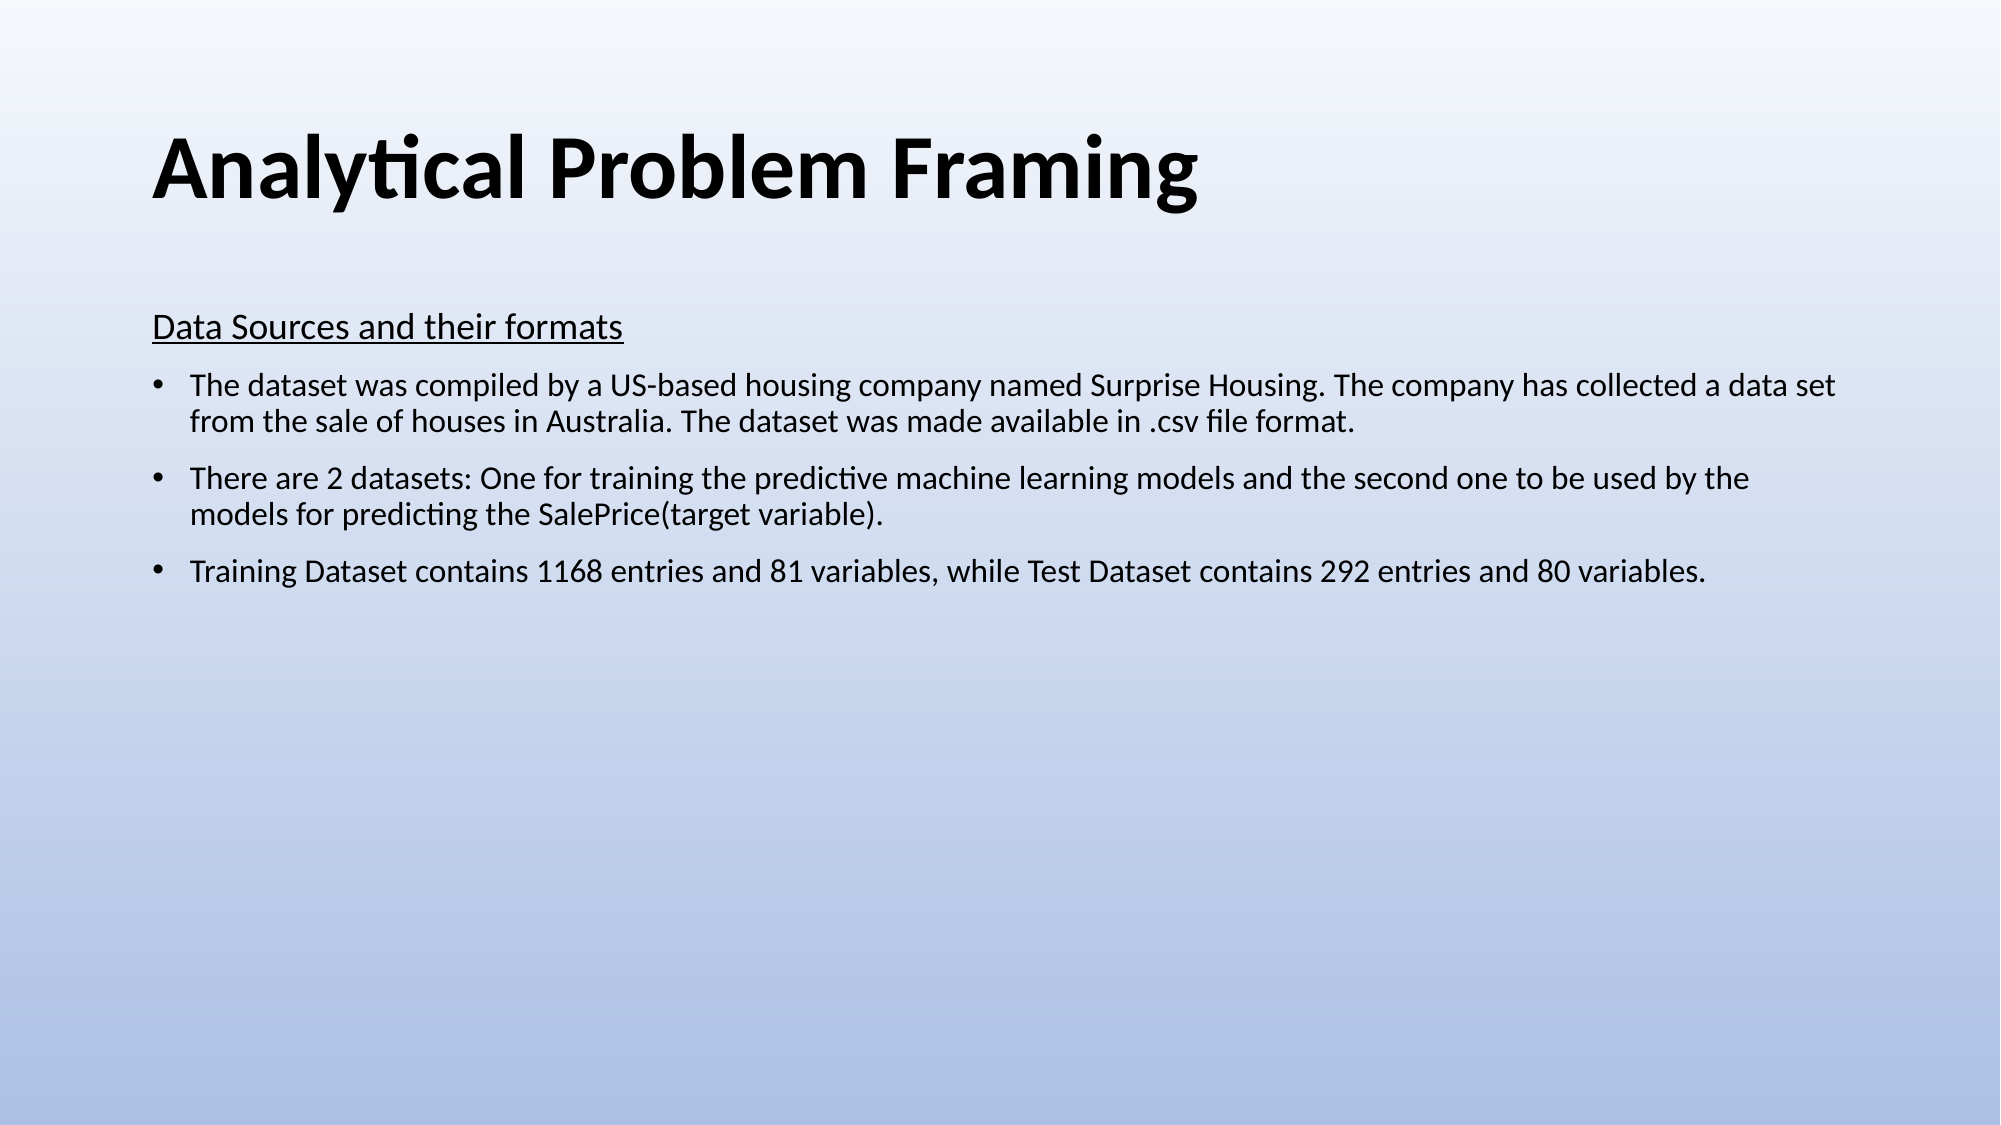

# Analytical Problem Framing
Data Sources and their formats
The dataset was compiled by a US-based housing company named Surprise Housing. The company has collected a data set from the sale of houses in Australia. The dataset was made available in .csv file format.
There are 2 datasets: One for training the predictive machine learning models and the second one to be used by the models for predicting the SalePrice(target variable).
Training Dataset contains 1168 entries and 81 variables, while Test Dataset contains 292 entries and 80 variables.